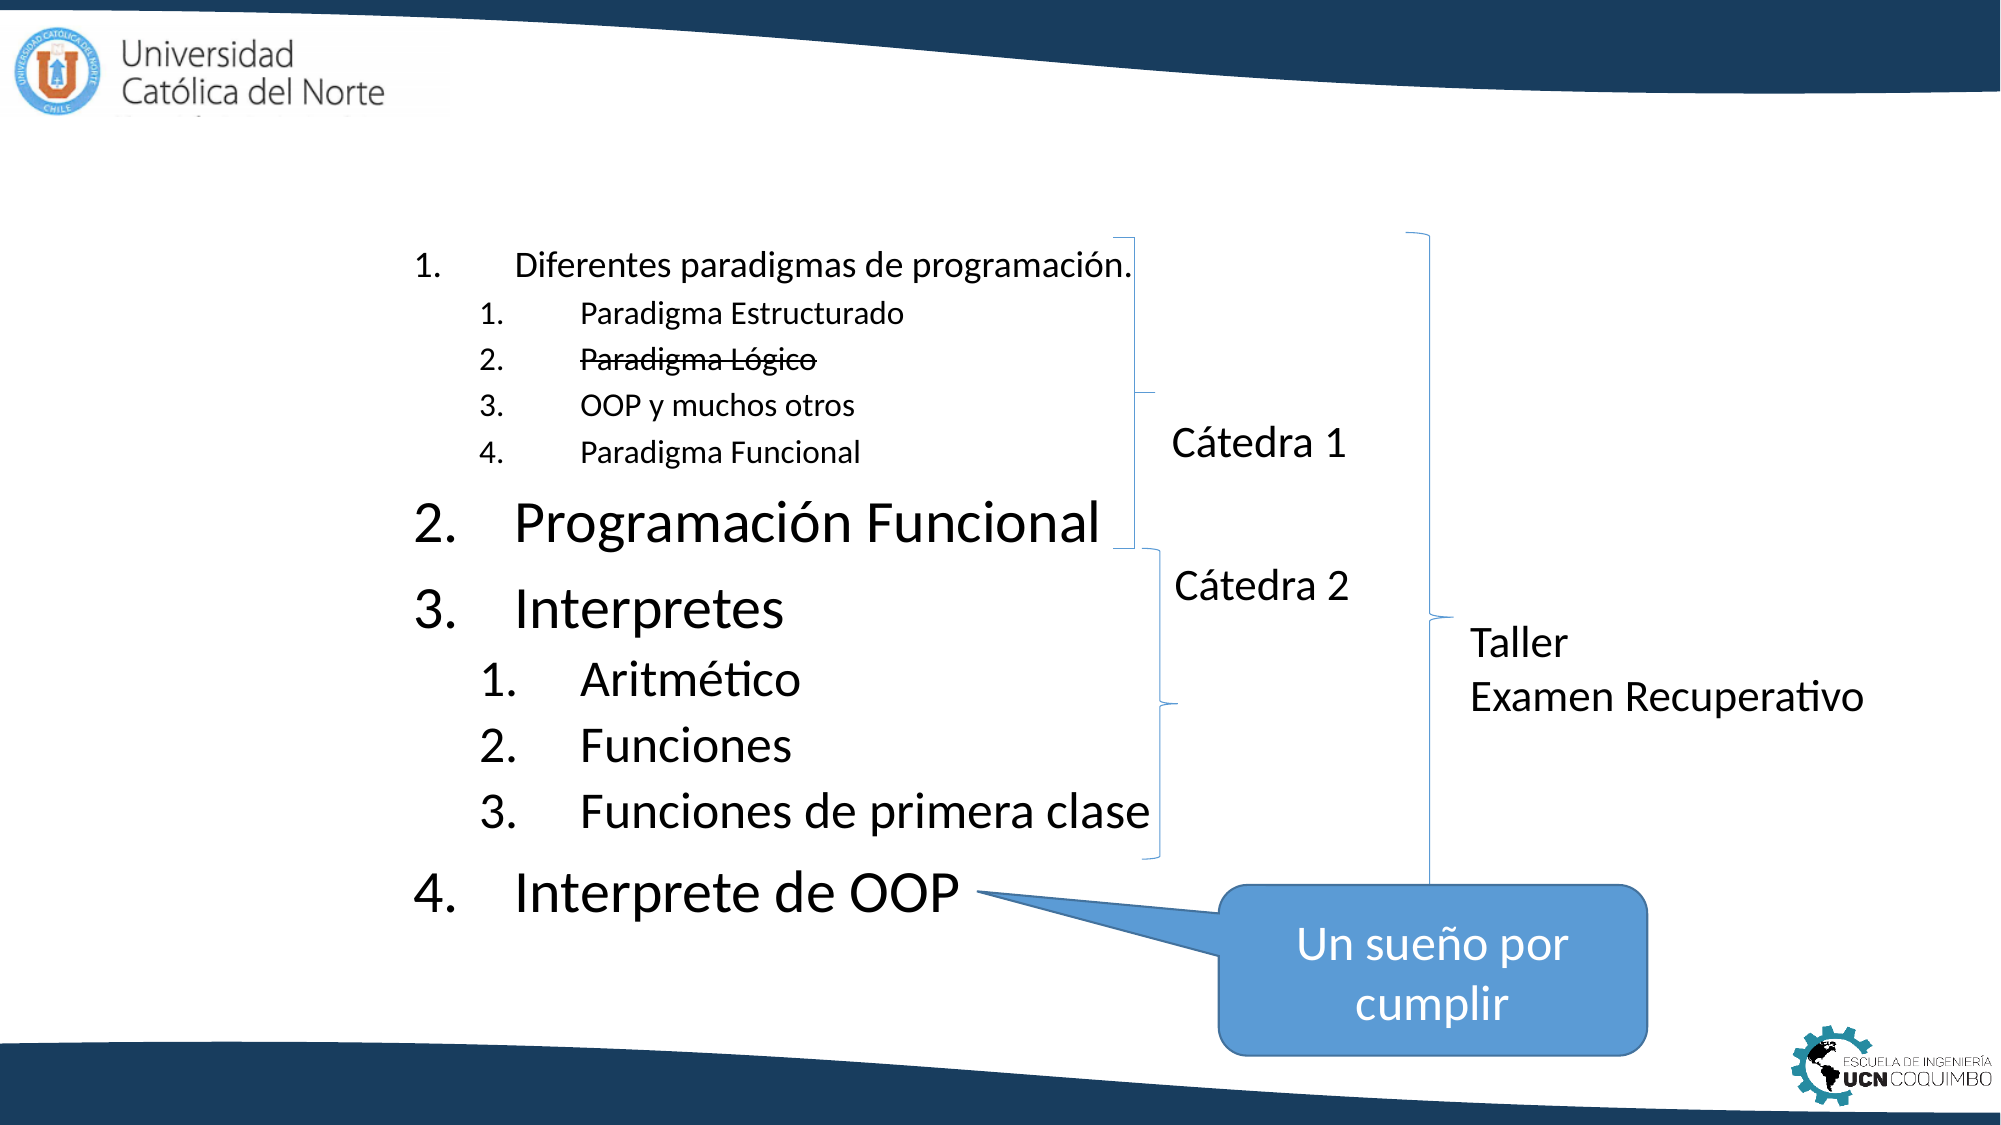

# Programas de estudio

Diferentes paradigmas de programación.
Paradigma Estructurado
Paradigma Lógico
OOP y muchos otros
Paradigma Funcional
Programación Funcional
Interpretes
Aritmético
Funciones
Funciones de primera clase
Interprete de OOP

Cátedra 1

Cátedra 2
Taller
Examen Recuperativo
Un sueño por cumplir